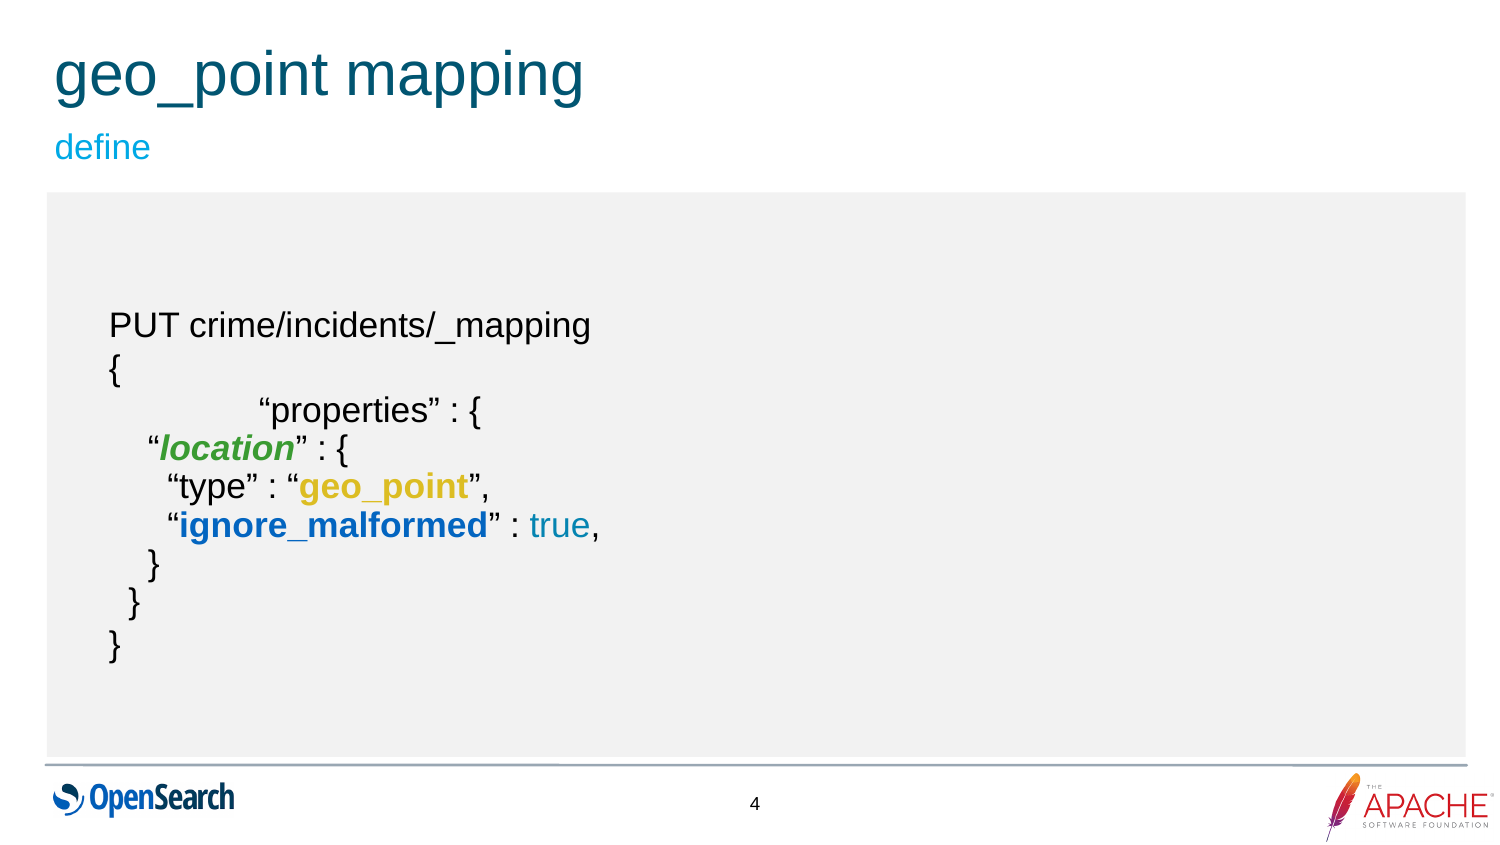

geo_point mapping
define
PUT crime/incidents/_mapping
{
	“properties” : {
    “location” : {
      “type” : “geo_point”,
      “ignore_malformed” : true,
    }
  }
}
4